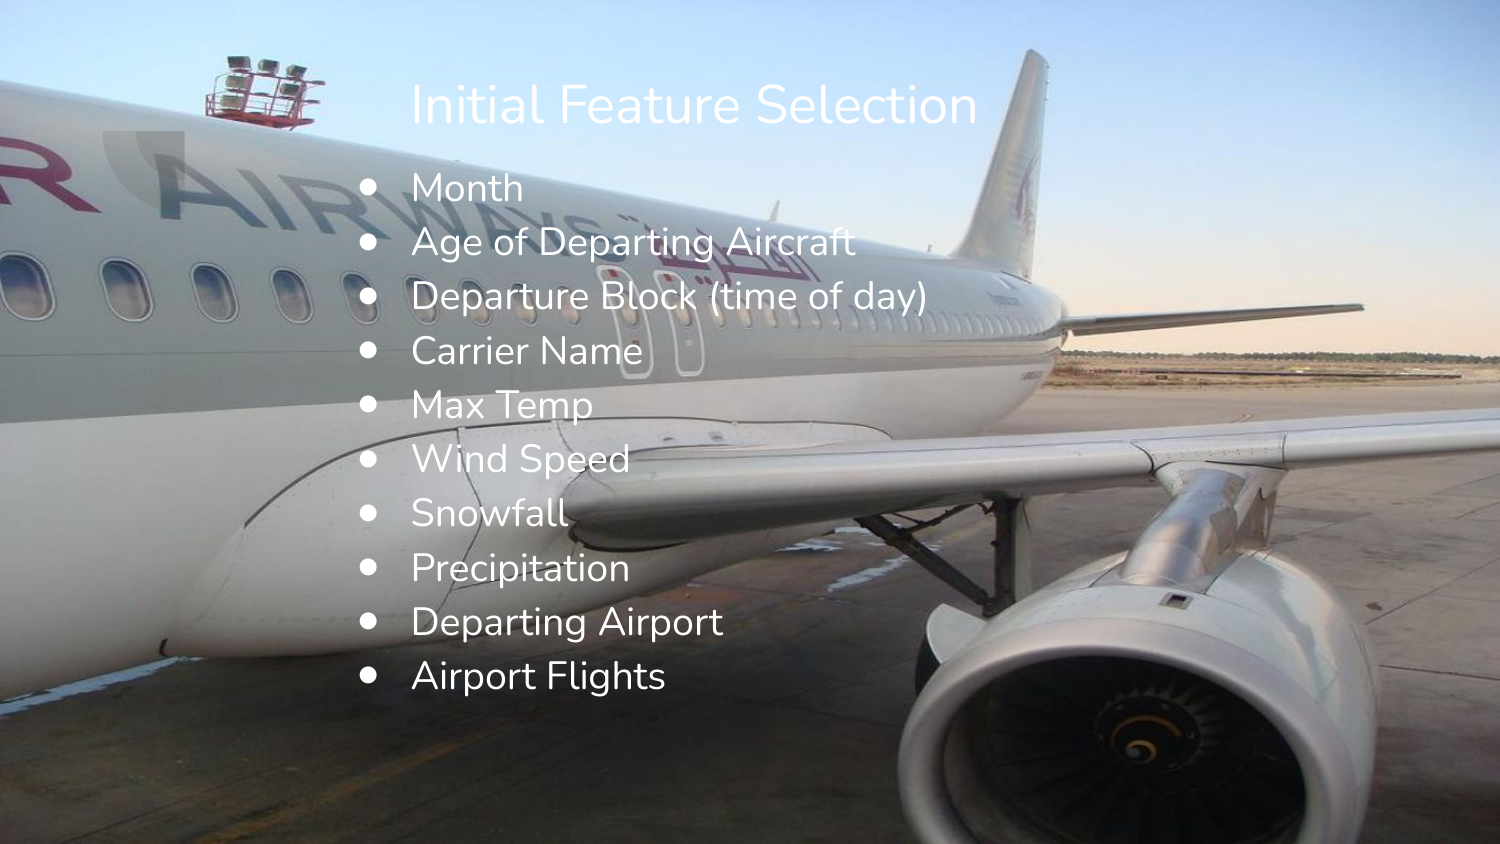

Initial Feature Selection
Month
Age of Departing Aircraft
Departure Block (time of day)
Carrier Name
Max Temp
Wind Speed
Snowfall
Precipitation
Departing Airport
Airport Flights